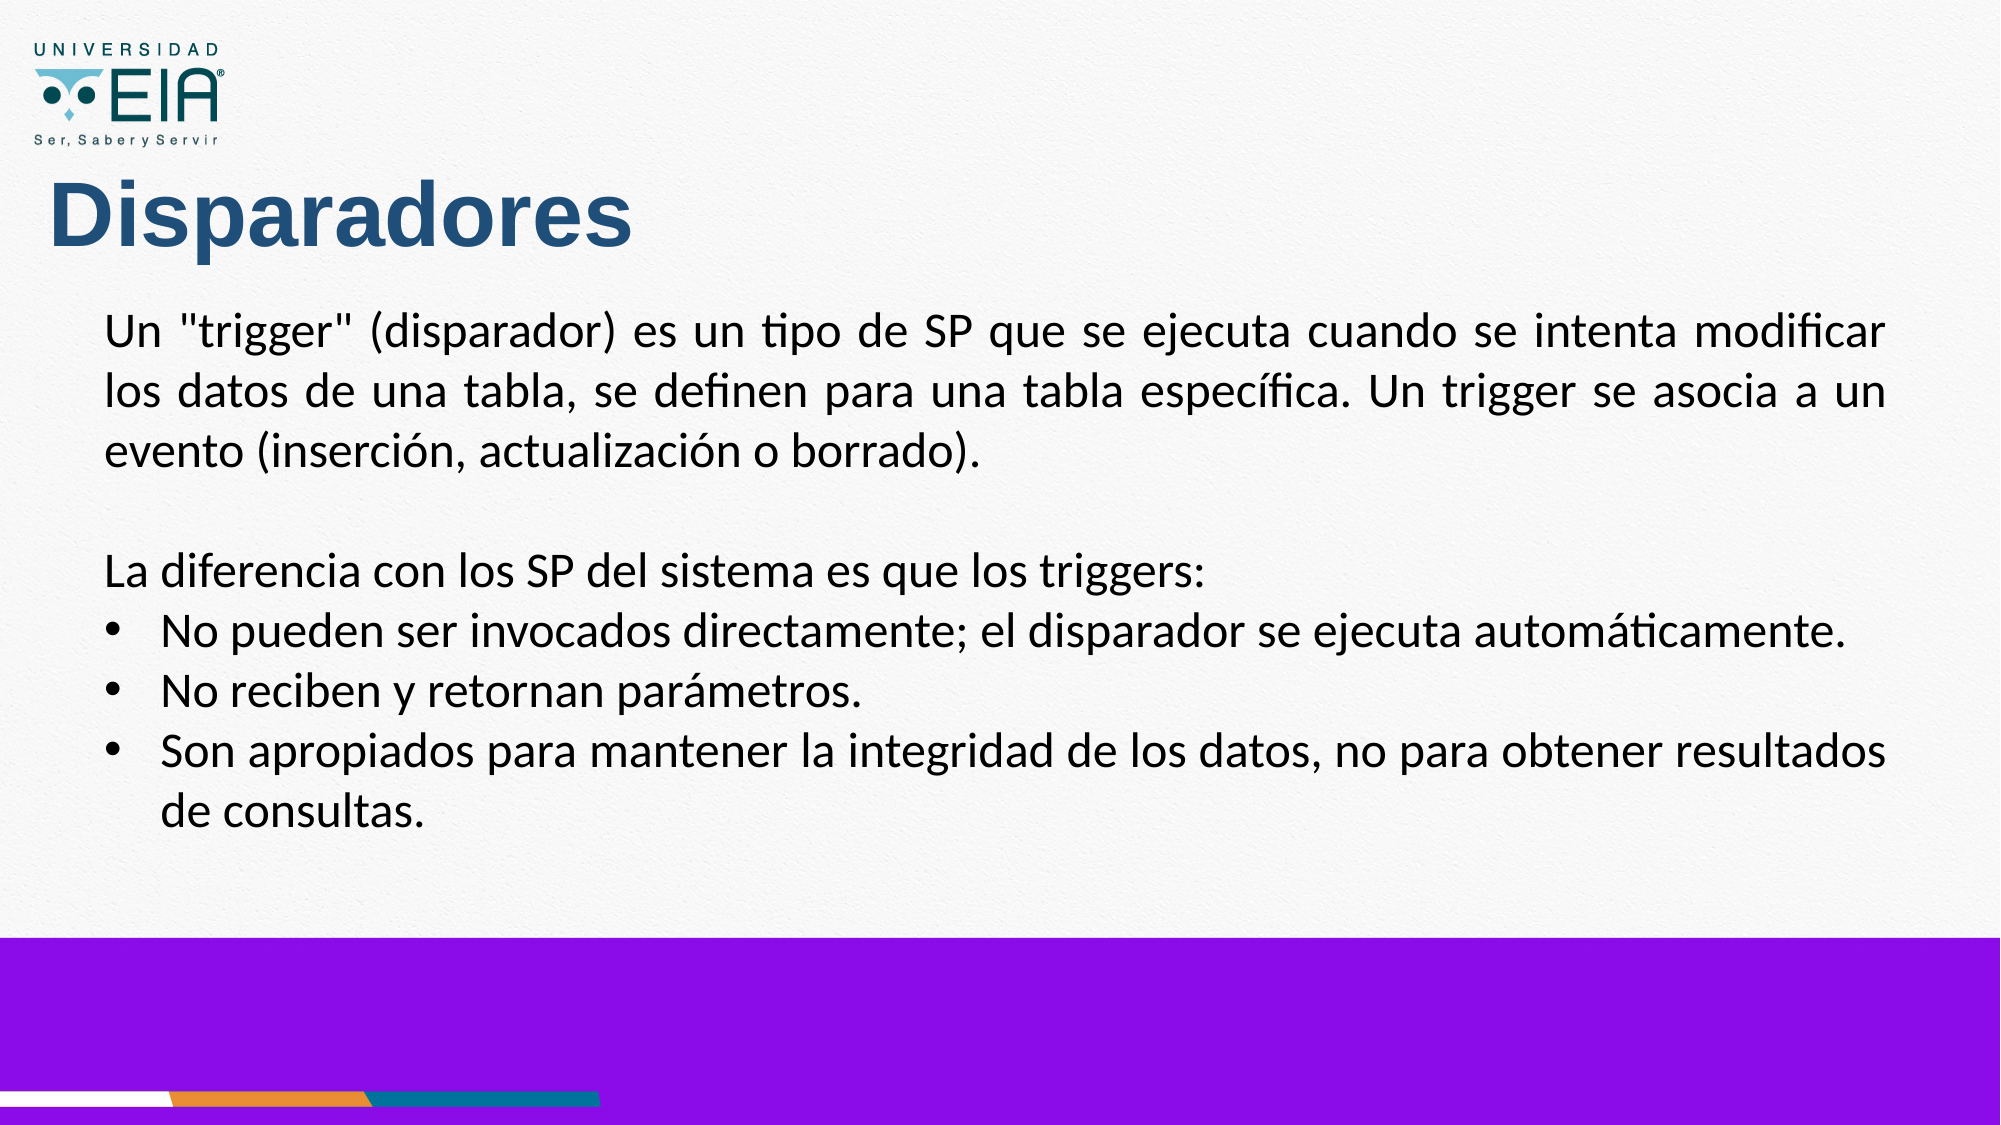

# Disparadores
Un "trigger" (disparador) es un tipo de SP que se ejecuta cuando se intenta modificar los datos de una tabla, se definen para una tabla específica. Un trigger se asocia a un evento (inserción, actualización o borrado).

La diferencia con los SP del sistema es que los triggers:
No pueden ser invocados directamente; el disparador se ejecuta automáticamente.
No reciben y retornan parámetros.
Son apropiados para mantener la integridad de los datos, no para obtener resultados de consultas.